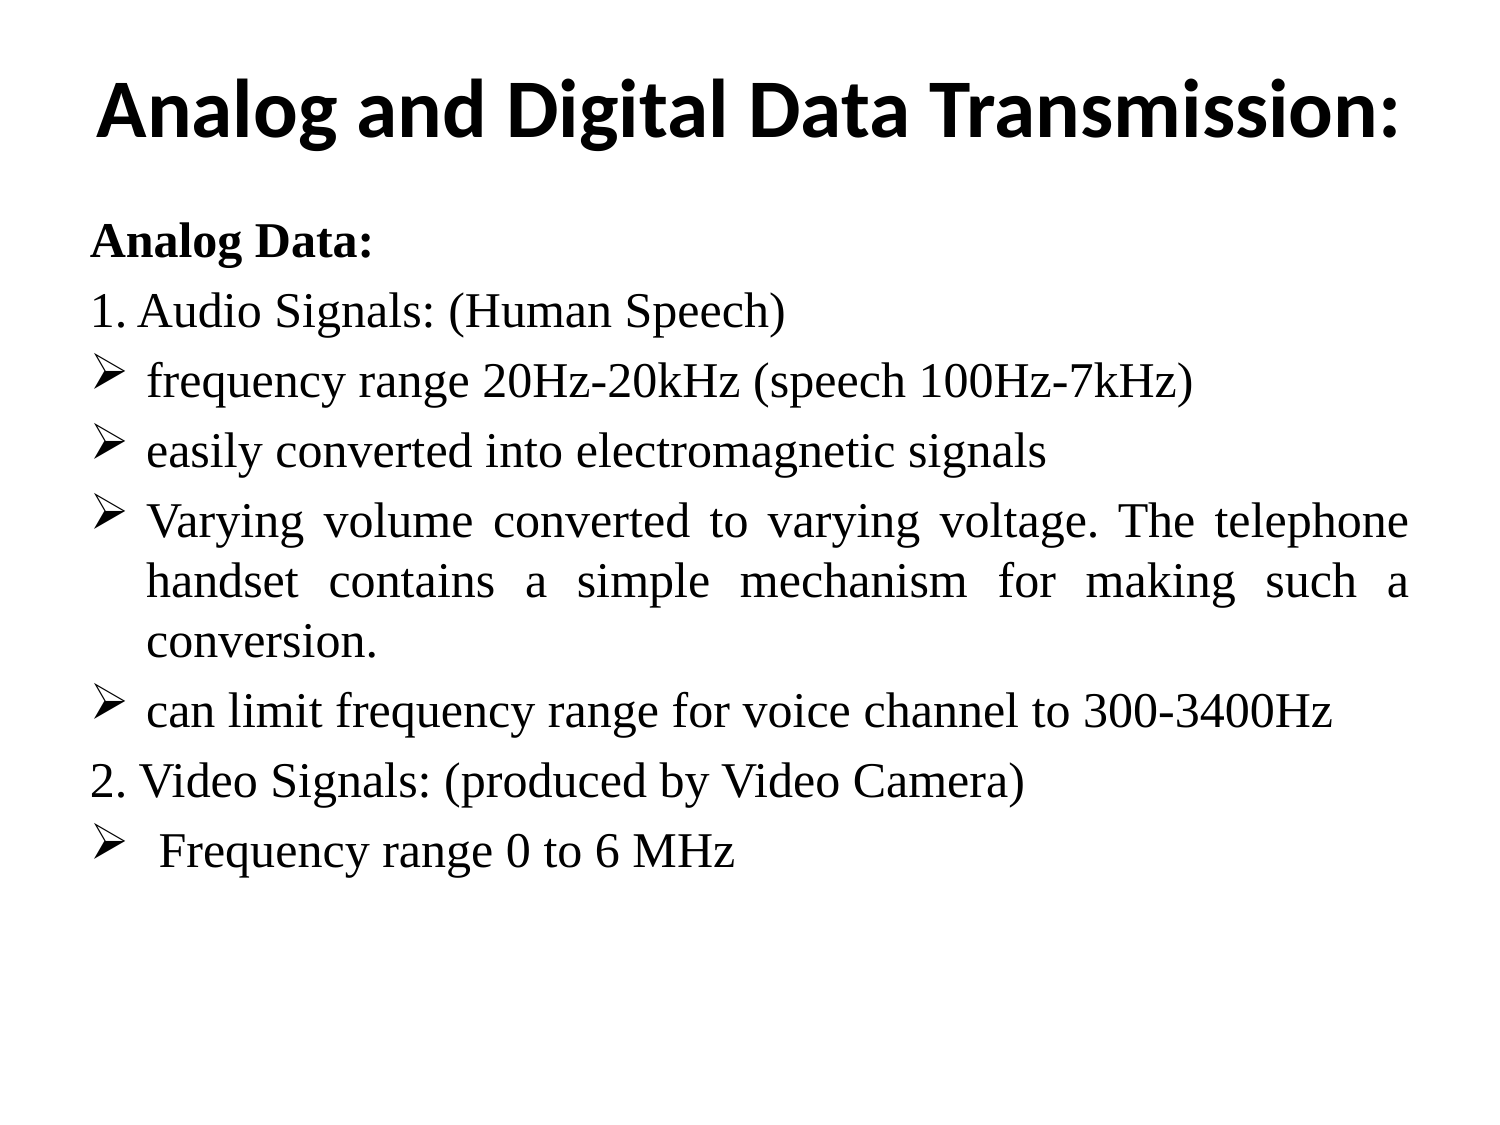

# Analog and Digital Data Transmission:
Analog Data:
1. Audio Signals: (Human Speech)
frequency range 20Hz-20kHz (speech 100Hz-7kHz)
easily converted into electromagnetic signals
Varying volume converted to varying voltage. The telephone handset contains a simple mechanism for making such a conversion.
can limit frequency range for voice channel to 300-3400Hz
2. Video Signals: (produced by Video Camera)
 Frequency range 0 to 6 MHz